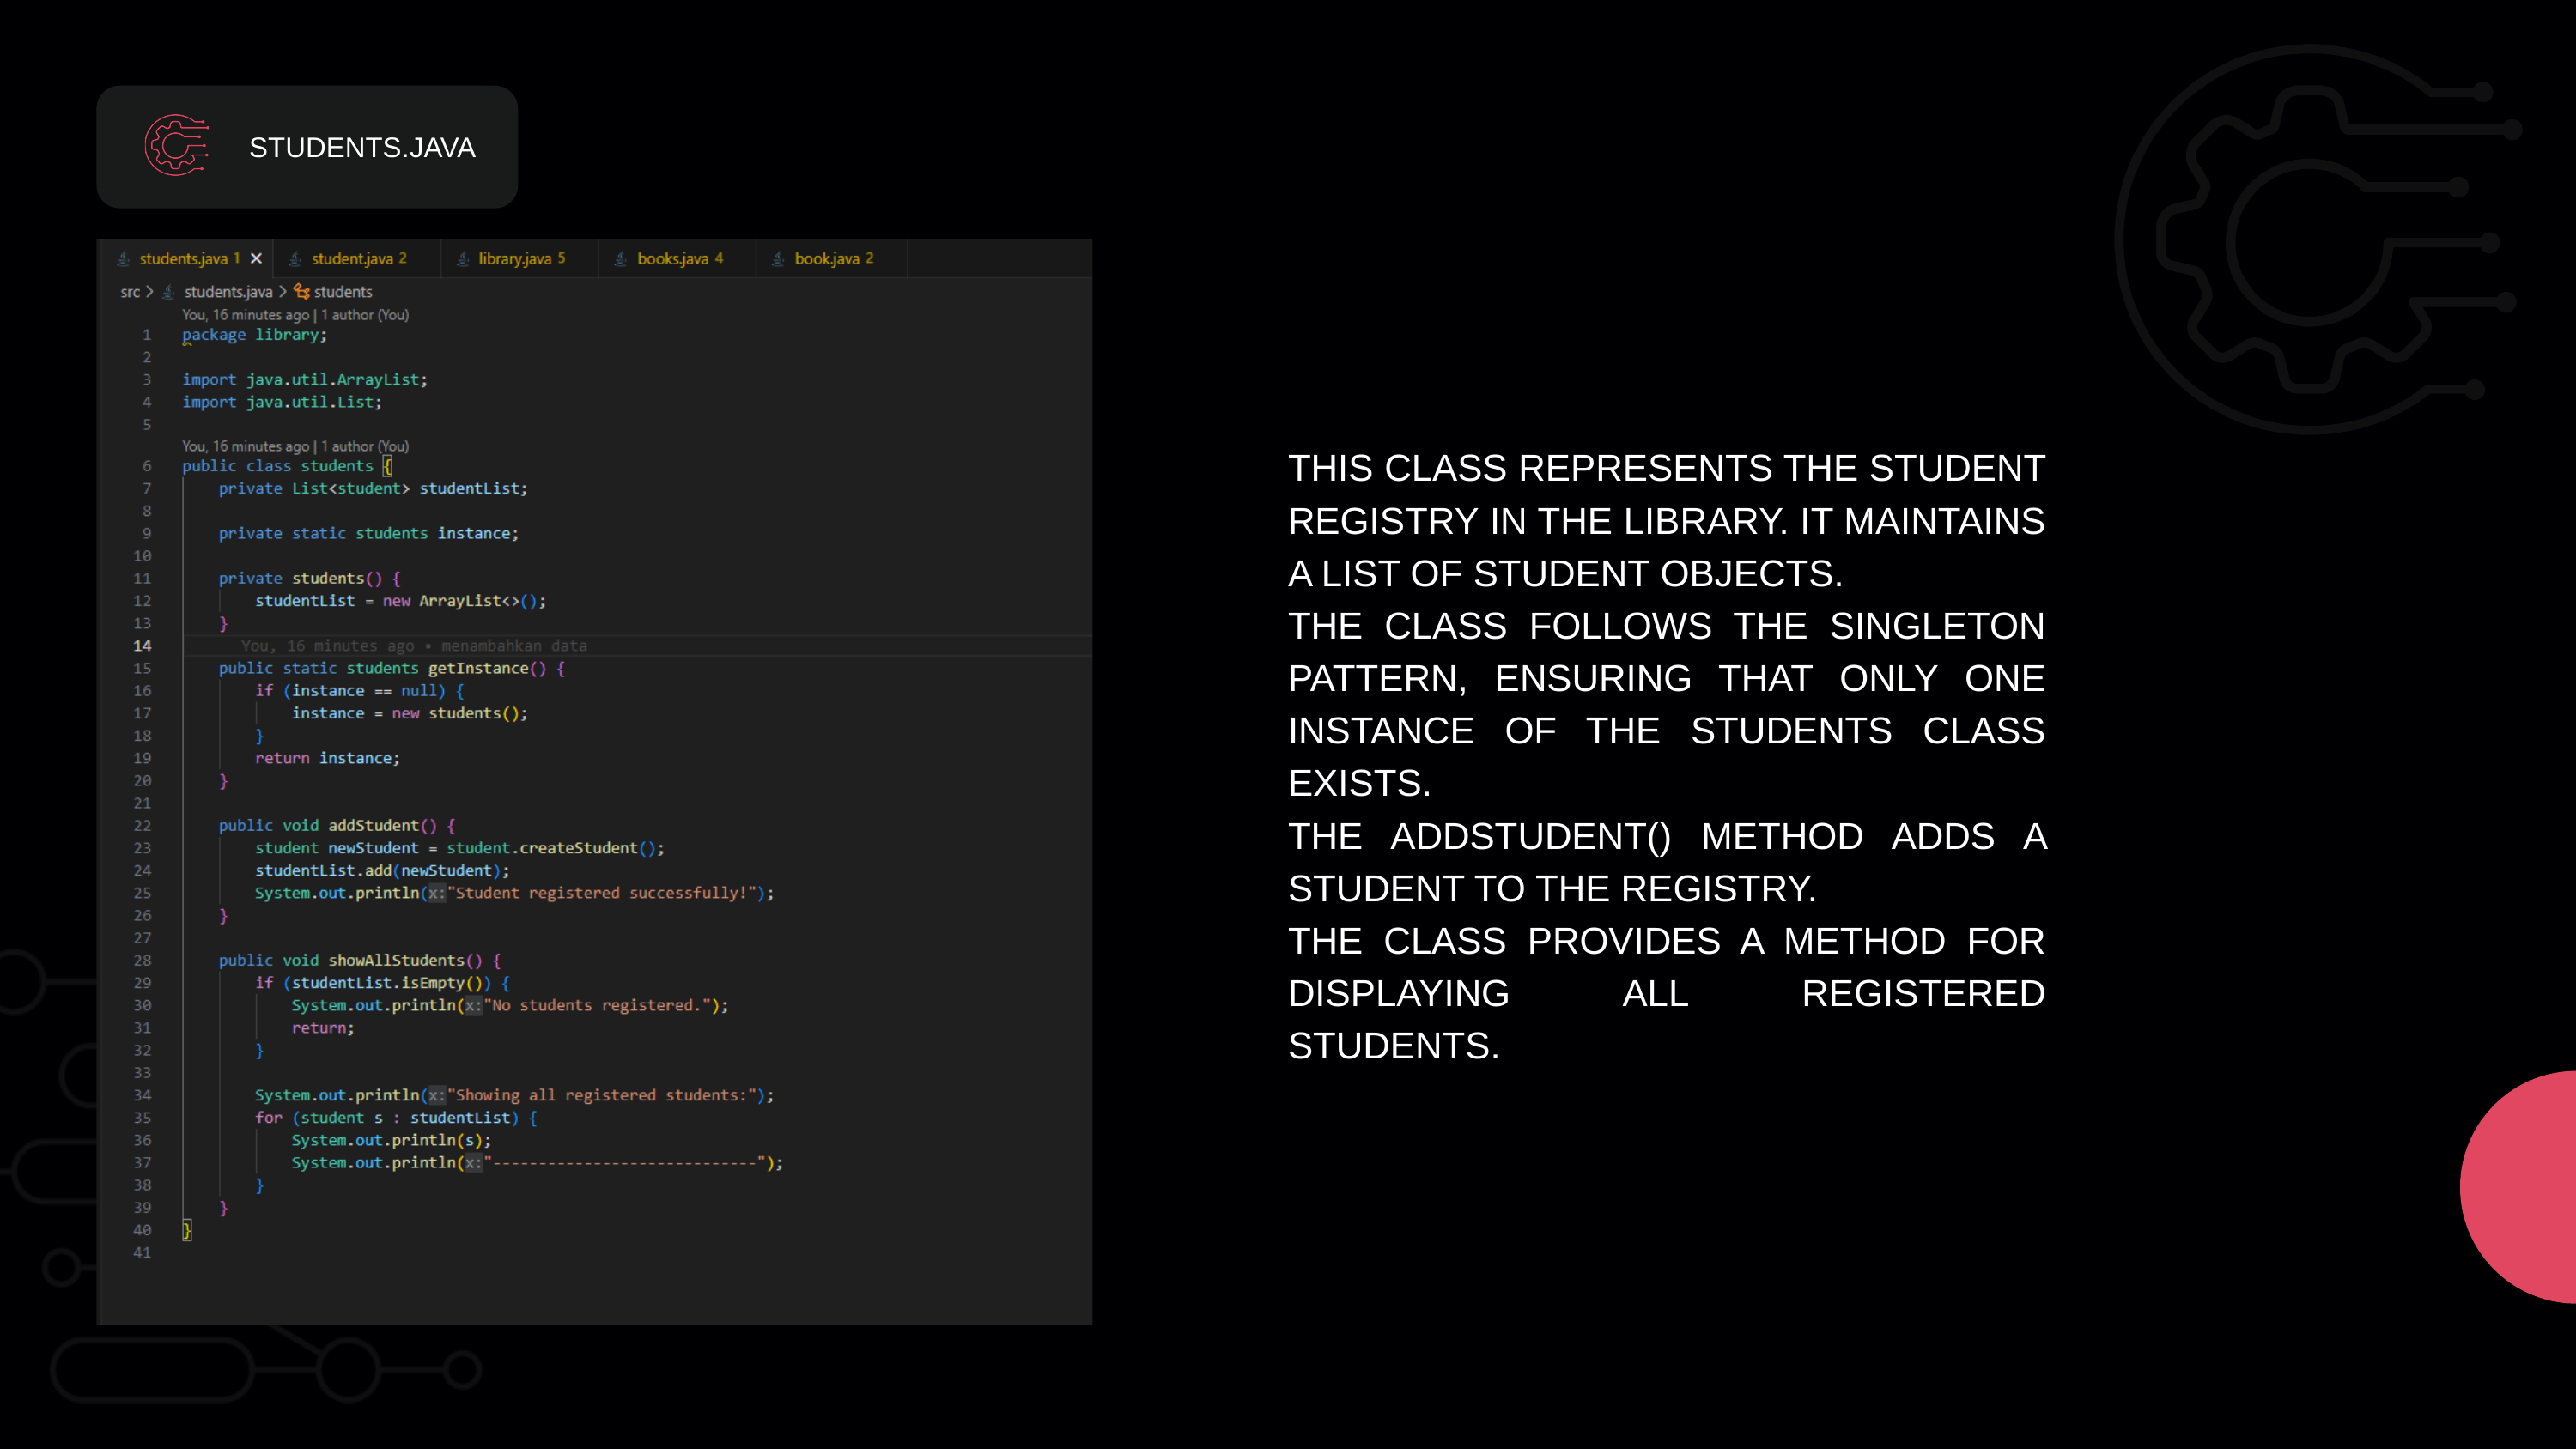

STUDENTS.JAVA

THIS CLASS REPRESENTS THE STUDENT REGISTRY IN THE LIBRARY. IT MAINTAINS A LIST OF STUDENT OBJECTS.
THE CLASS FOLLOWS THE SINGLETON PATTERN, ENSURING THAT ONLY ONE INSTANCE OF THE STUDENTS CLASS EXISTS.
THE ADDSTUDENT() METHOD ADDS A STUDENT TO THE REGISTRY.
THE CLASS PROVIDES A METHOD FOR DISPLAYING ALL REGISTERED STUDENTS.